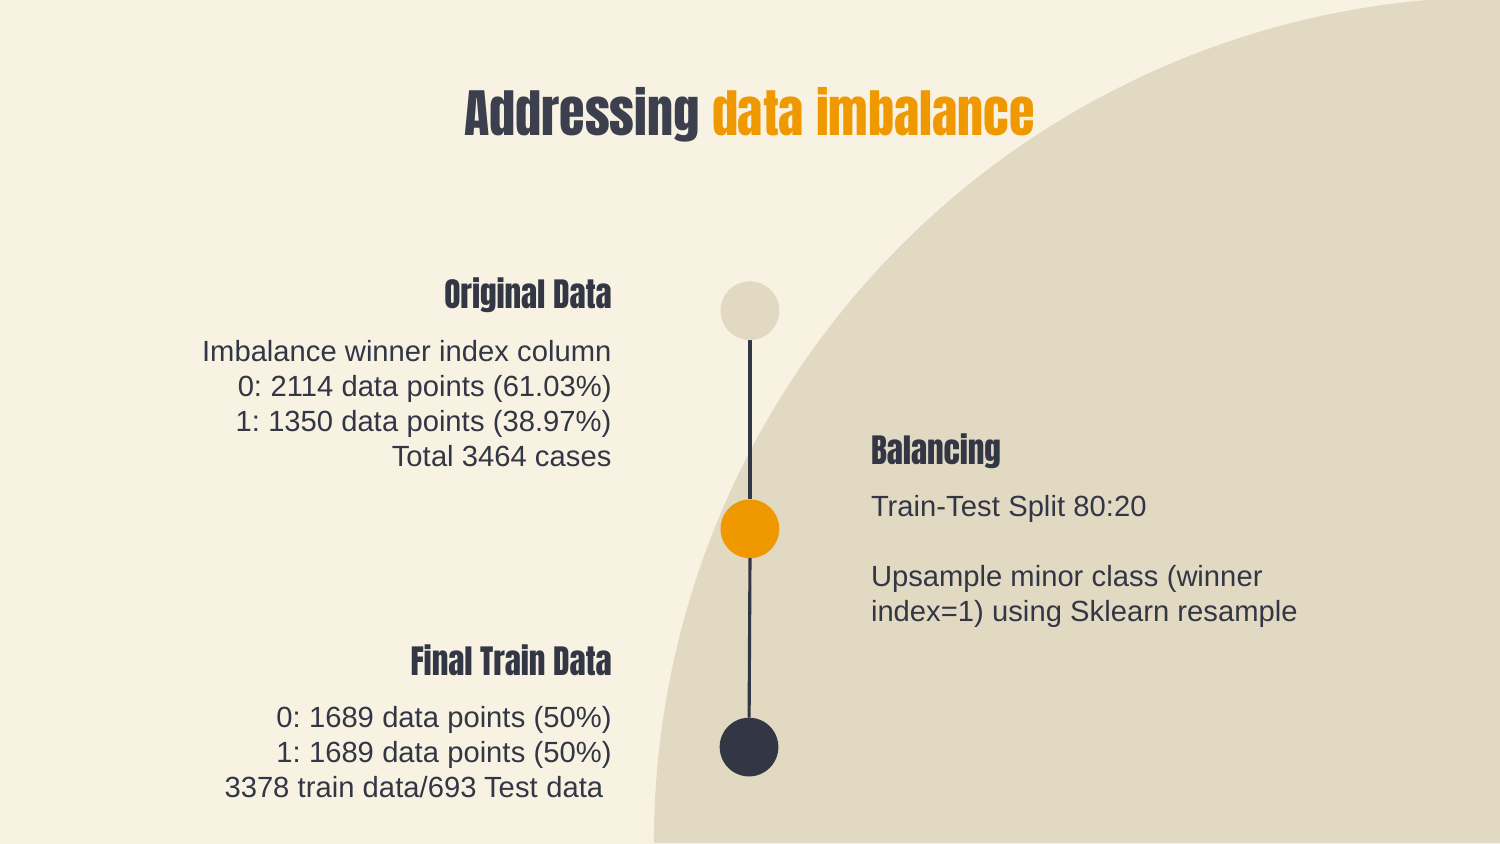

Addressing data imbalance
# Original Data

Imbalance winner index column
0: 2114 data points (61.03%)
1: 1350 data points (38.97%)
Total 3464 cases
Balancing
Train-Test Split 80:20

Upsample minor class (winner index=1) using Sklearn resample

Final Train Data
0: 1689 data points (50%)
1: 1689 data points (50%)
3378 train data/693 Test data